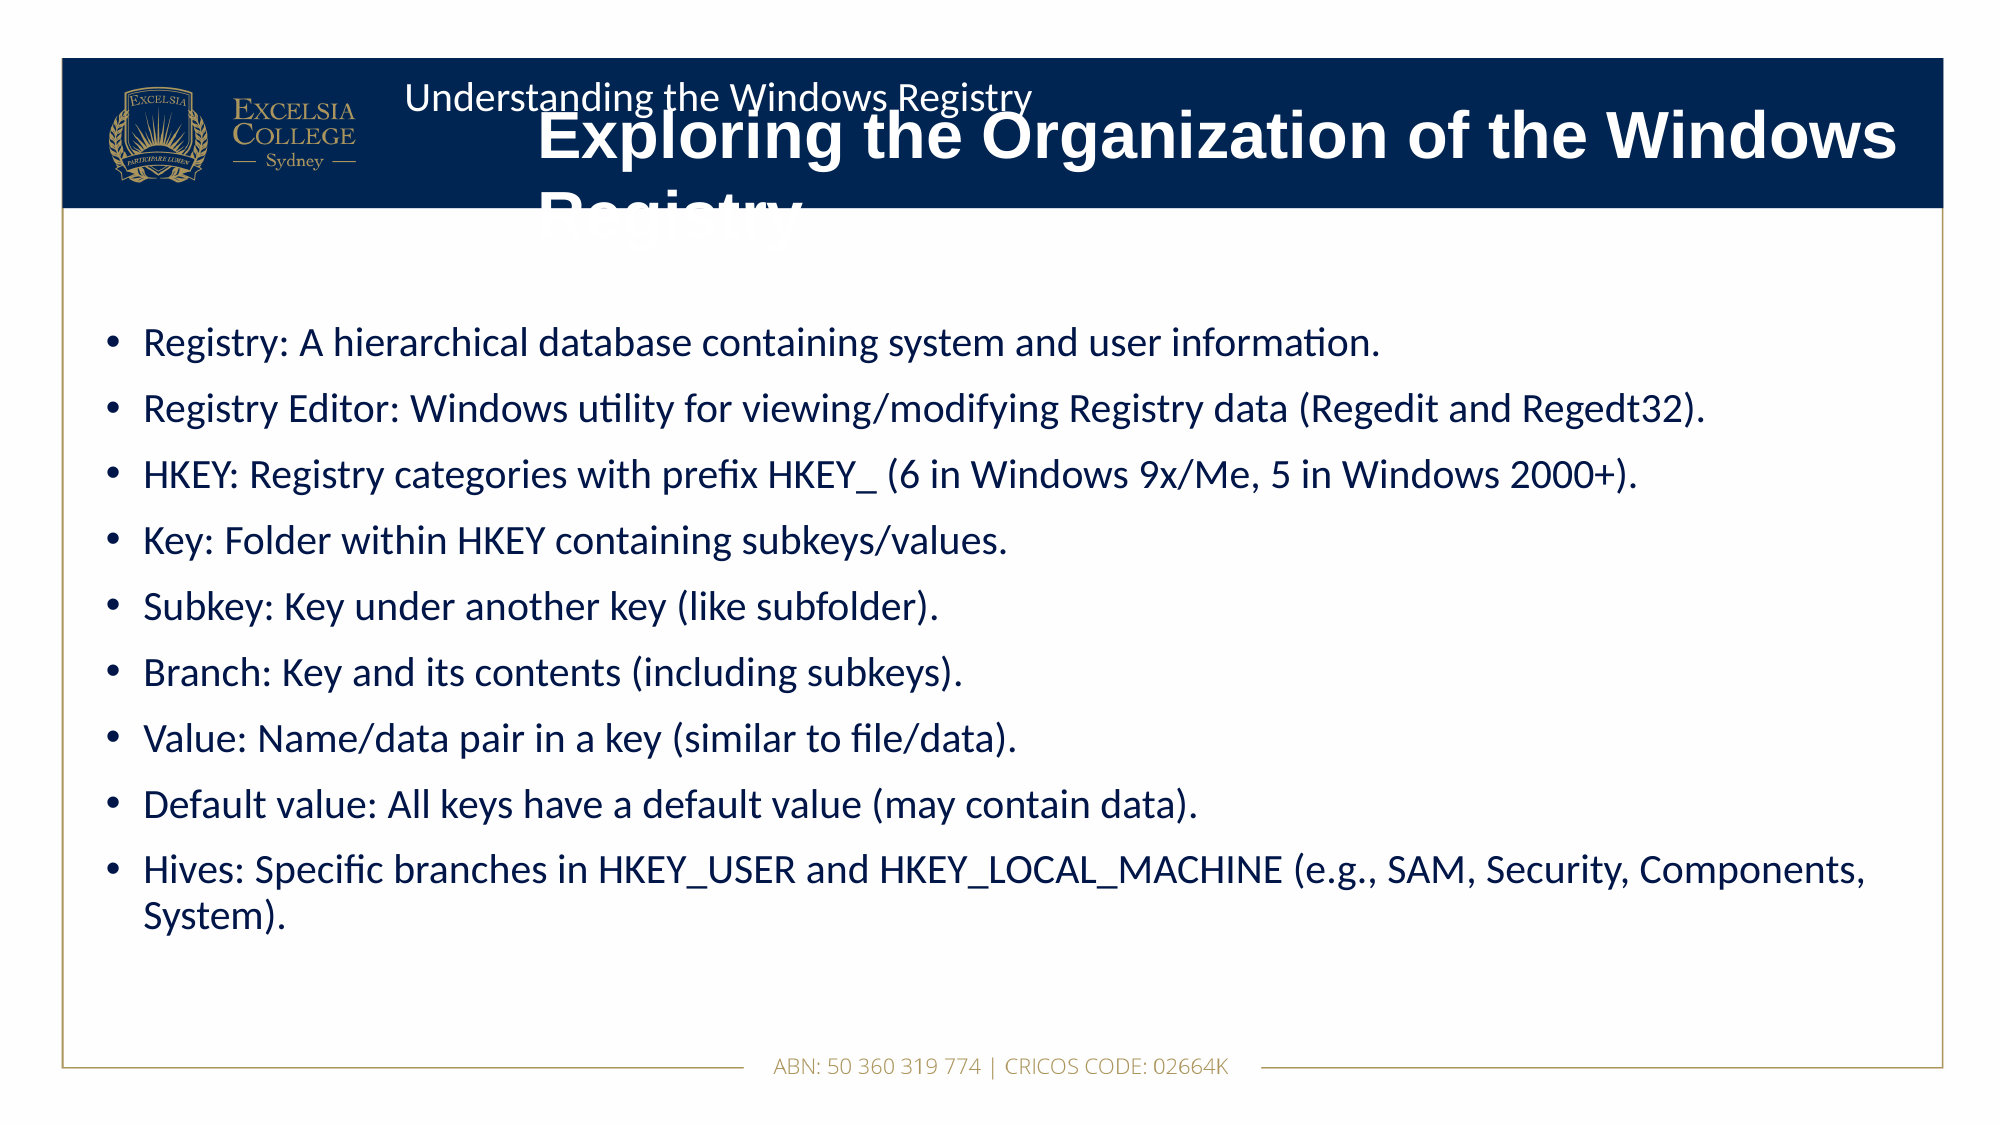

# Understanding the Windows Registry
Exploring the Organization of the Windows Registry
Registry: A hierarchical database containing system and user information.
Registry Editor: Windows utility for viewing/modifying Registry data (Regedit and Regedt32).
HKEY: Registry categories with prefix HKEY_ (6 in Windows 9x/Me, 5 in Windows 2000+).
Key: Folder within HKEY containing subkeys/values.
Subkey: Key under another key (like subfolder).
Branch: Key and its contents (including subkeys).
Value: Name/data pair in a key (similar to file/data).
Default value: All keys have a default value (may contain data).
Hives: Specific branches in HKEY_USER and HKEY_LOCAL_MACHINE (e.g., SAM, Security, Components, System).